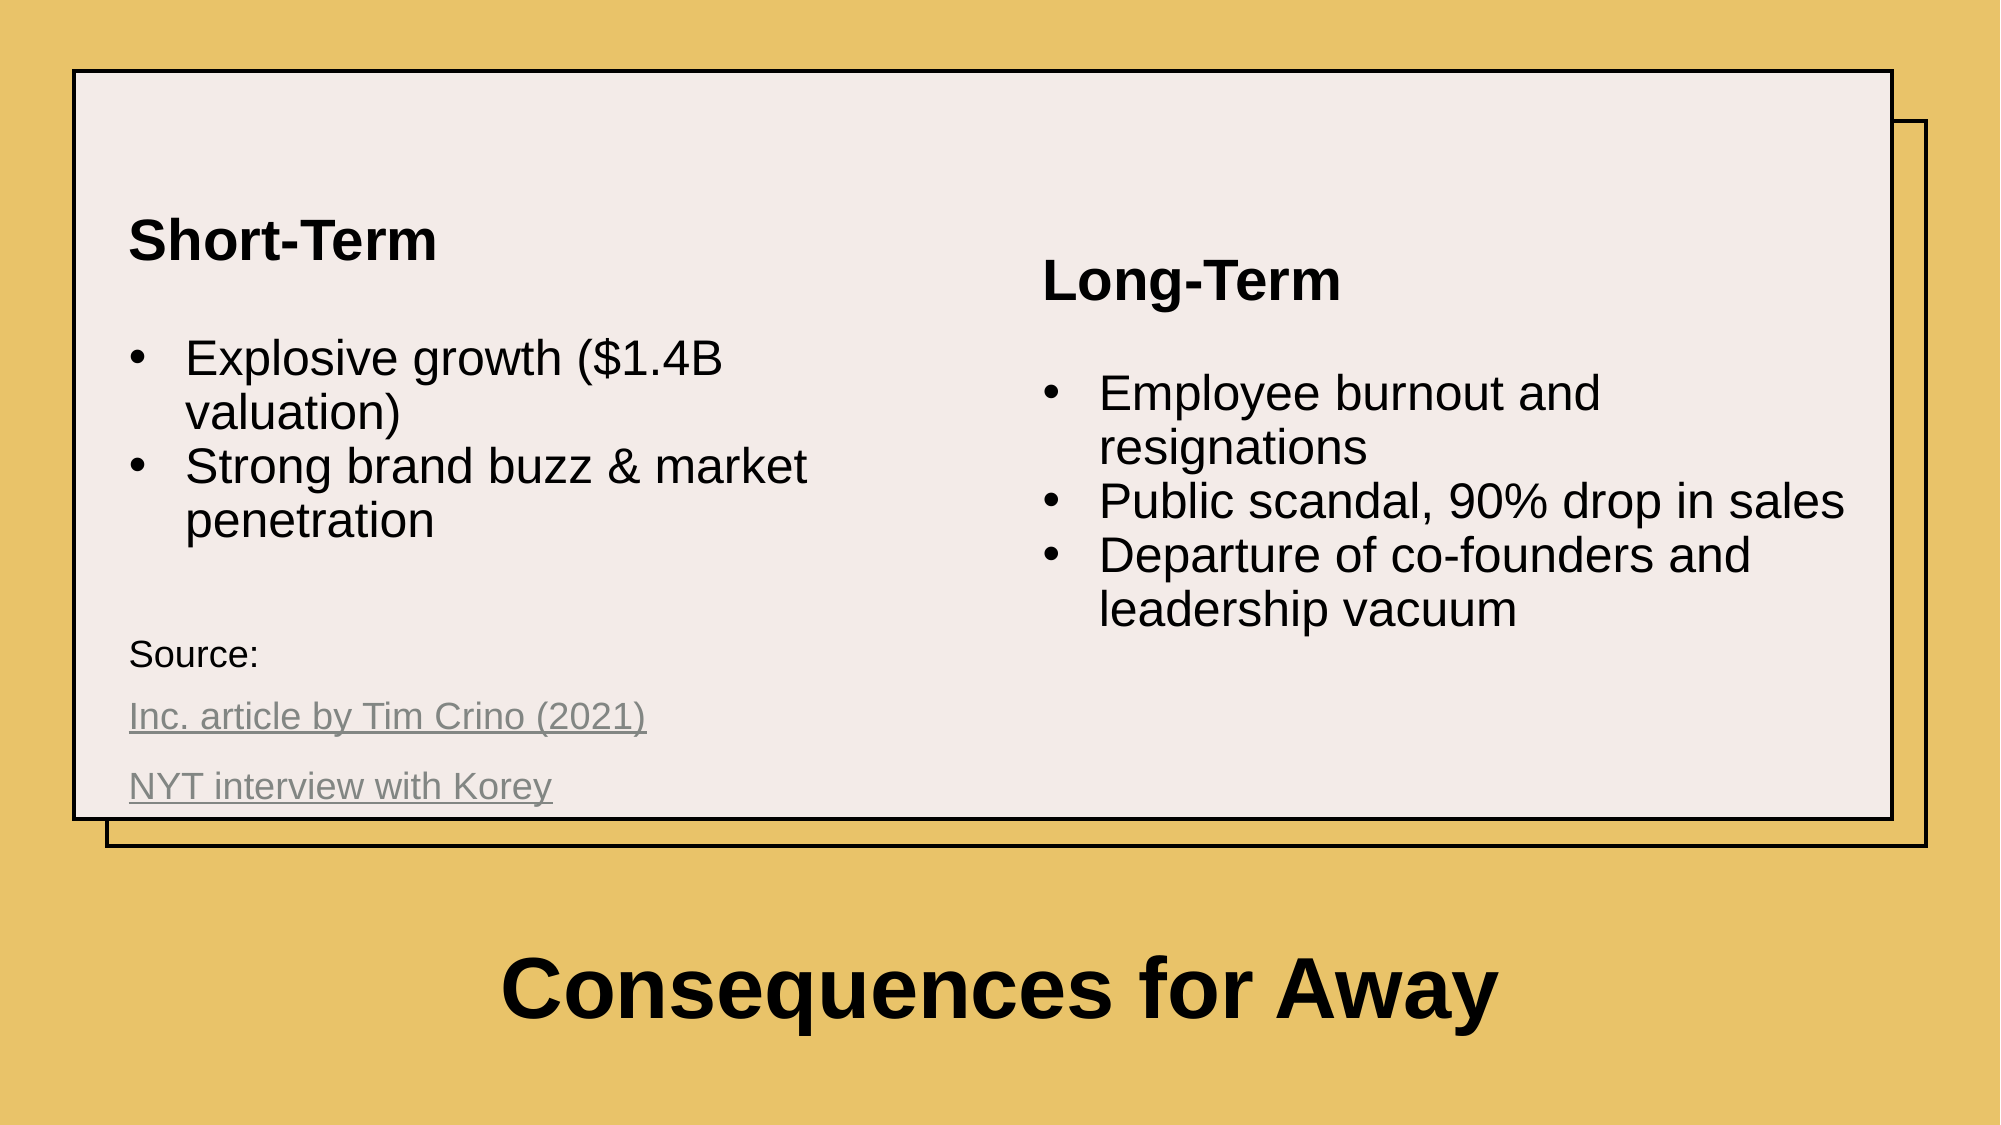

Long-Term

Employee burnout and resignations
Public scandal, 90% drop in sales
Departure of co-founders and leadership vacuum

# Short-Term
Explosive growth ($1.4B valuation)
Strong brand buzz & market penetration

Source:
Inc. article by Tim Crino (2021)
NYT interview with Korey

Consequences for Away